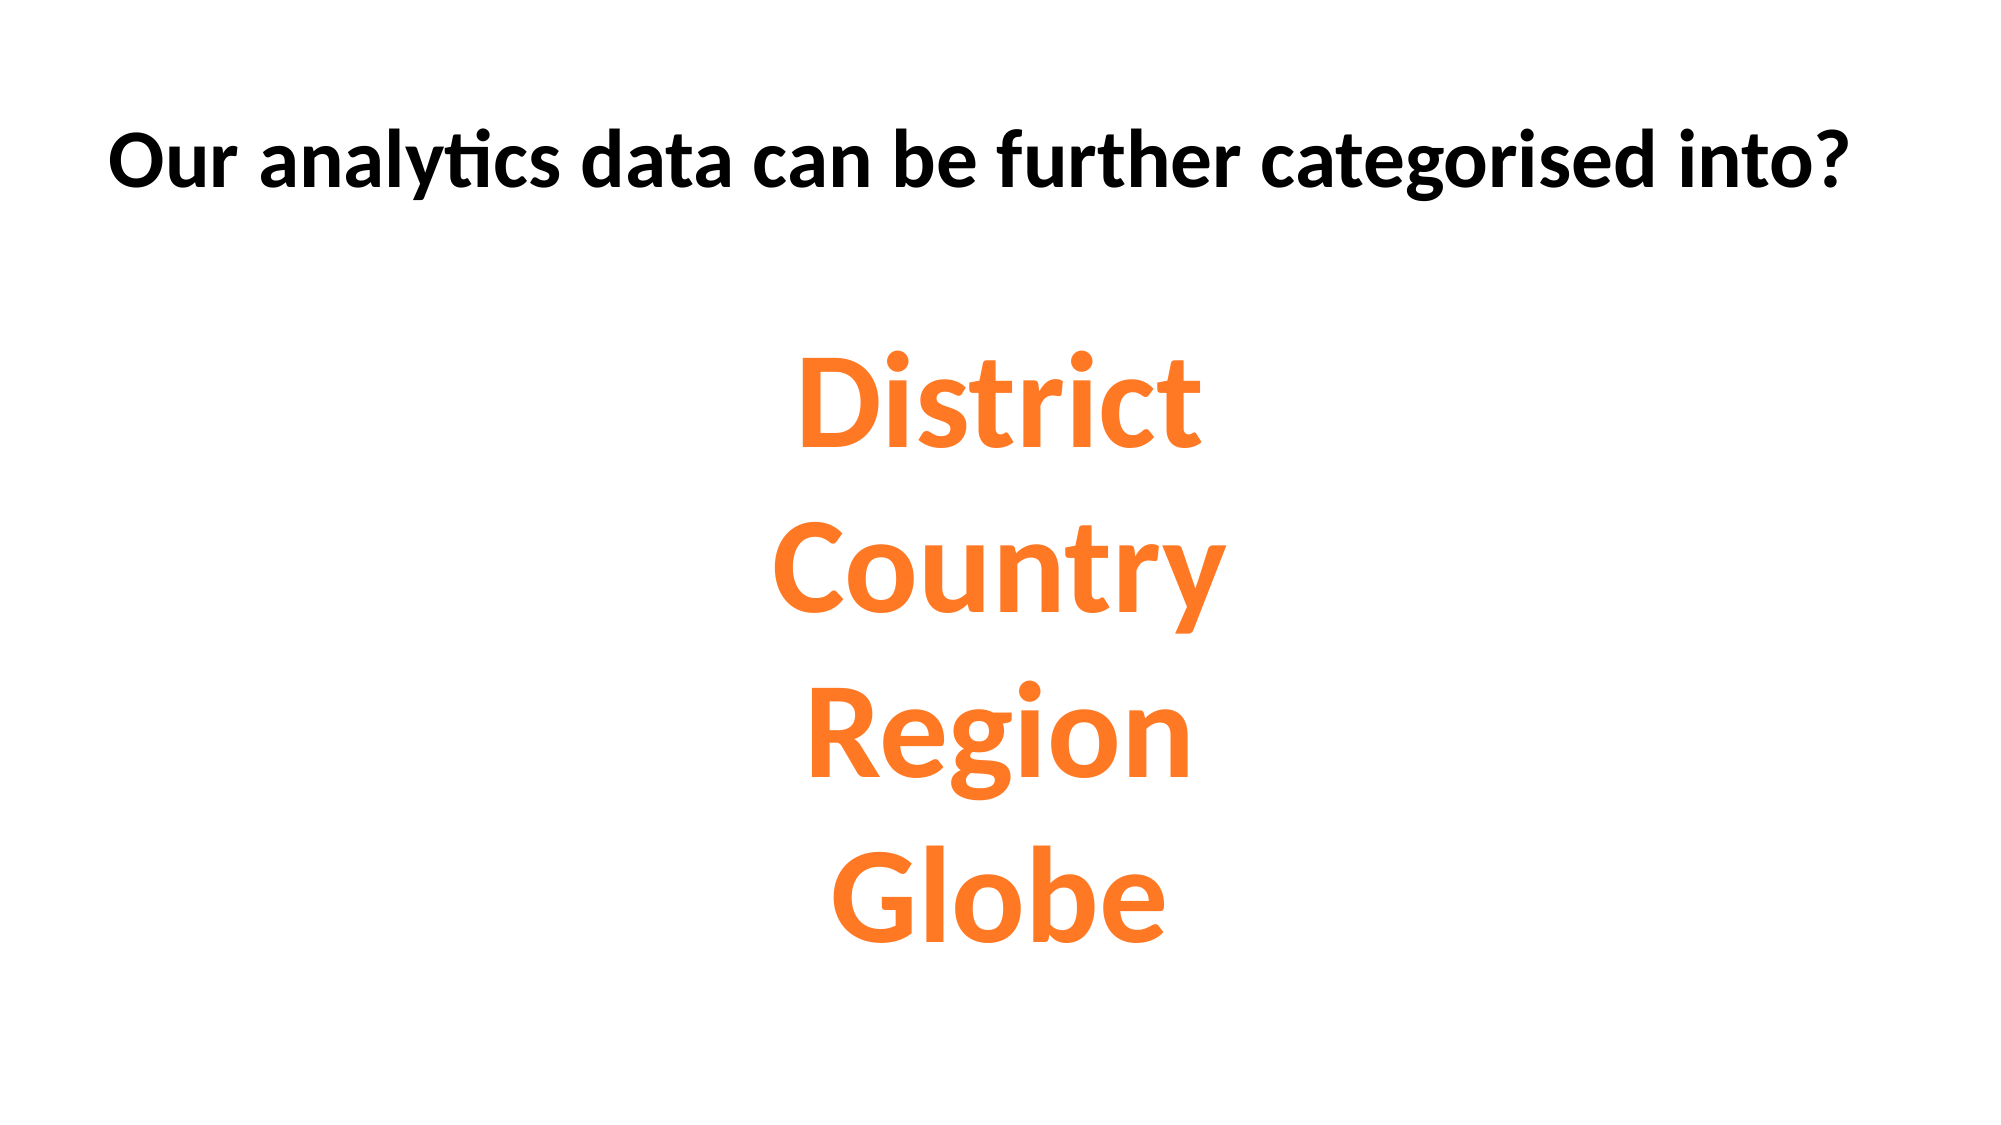

Our analytics data can be further categorised into?
District
Country
Region
Globe